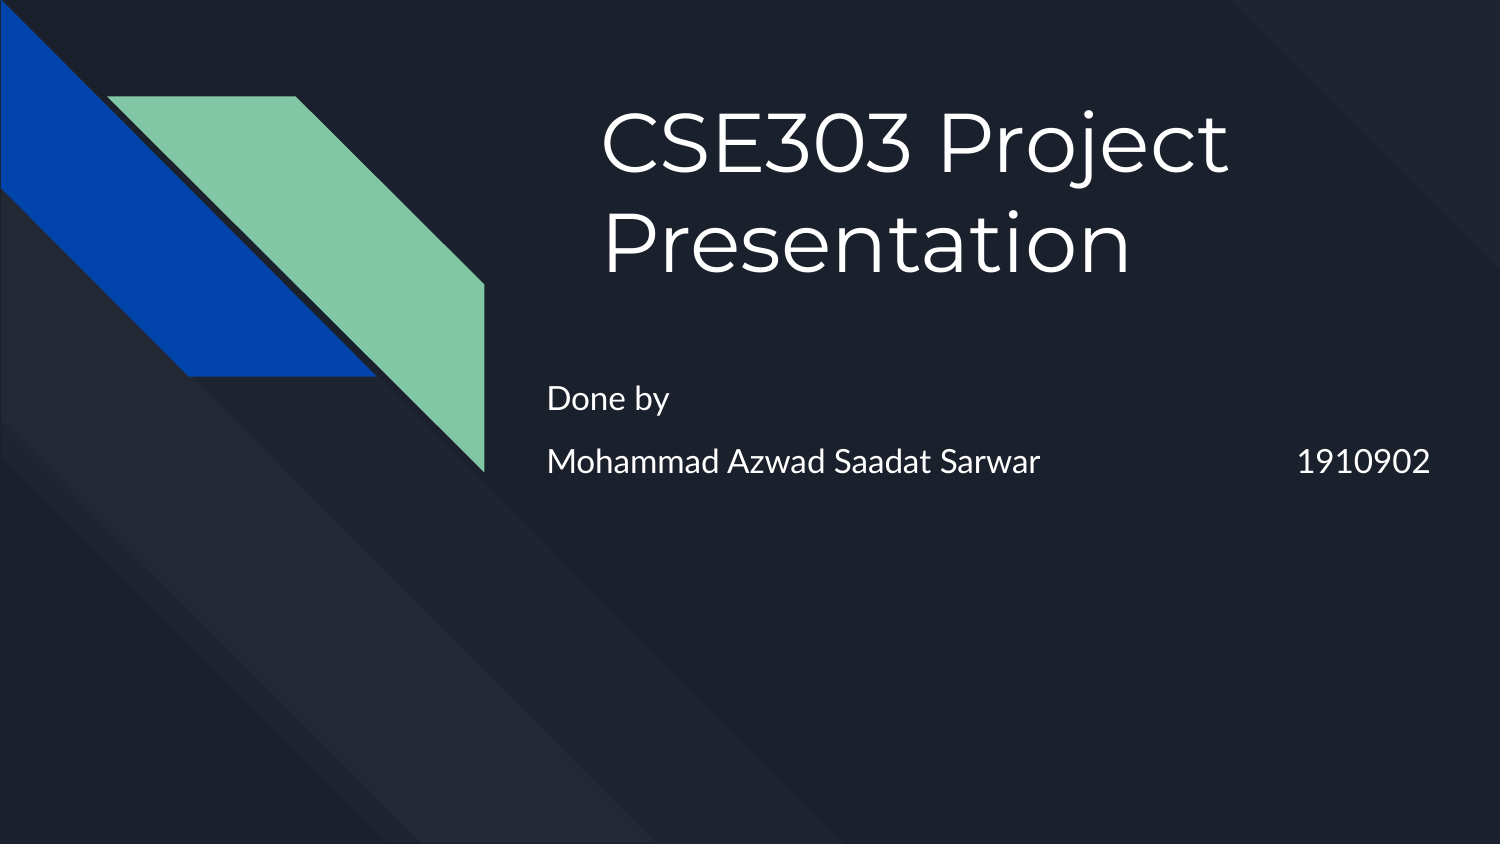

# CSE303 Project Presentation
Done by

Mohammad Azwad Saadat Sarwar		1910902